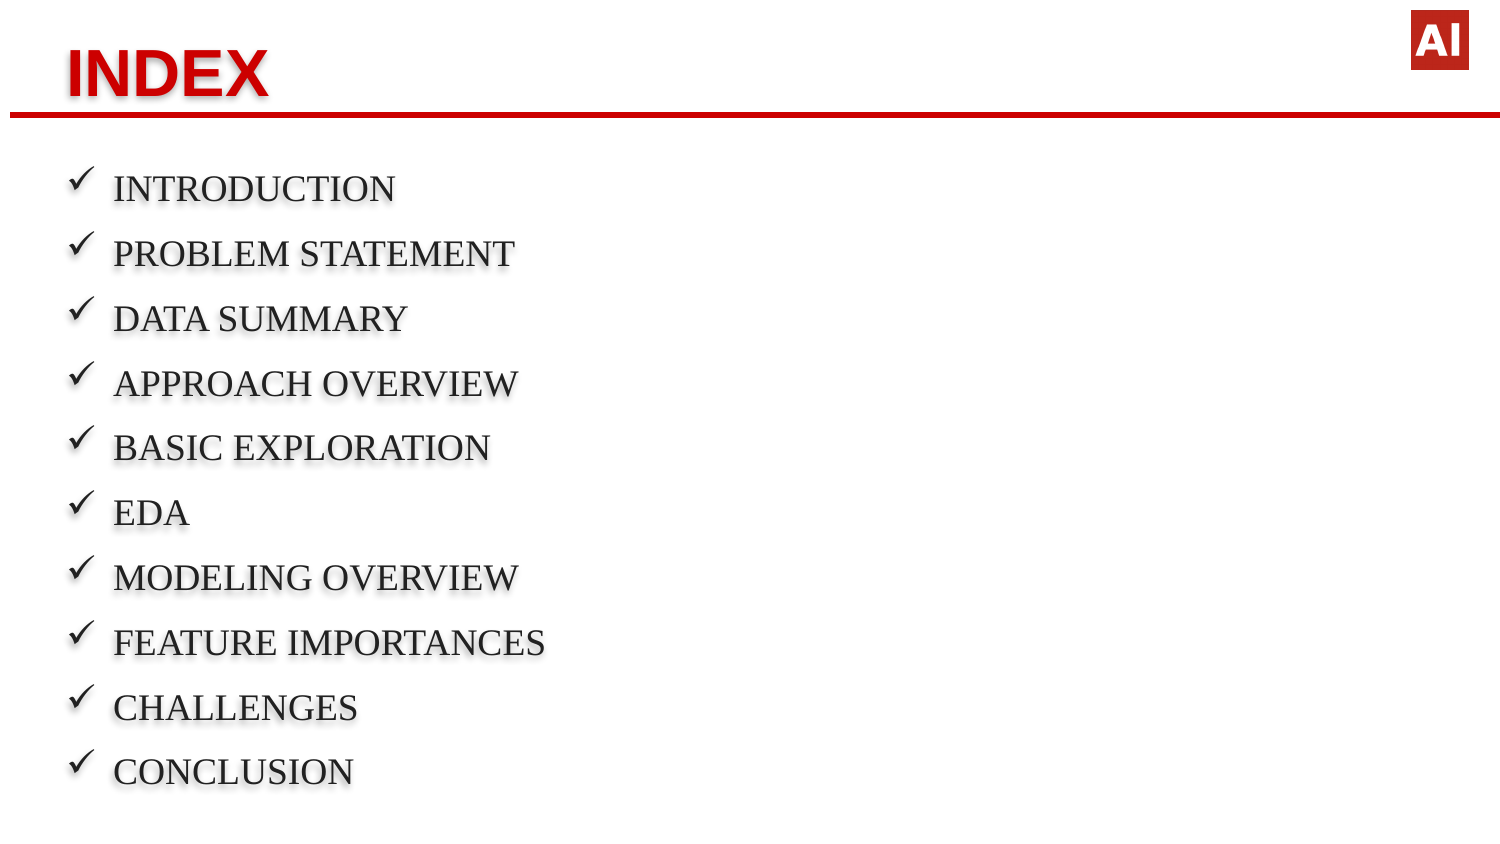

# INDEX

INTRODUCTION
PROBLEM STATEMENT
DATA SUMMARY
APPROACH OVERVIEW
BASIC EXPLORATION
EDA
MODELING OVERVIEW
FEATURE IMPORTANCES
CHALLENGES
CONCLUSION